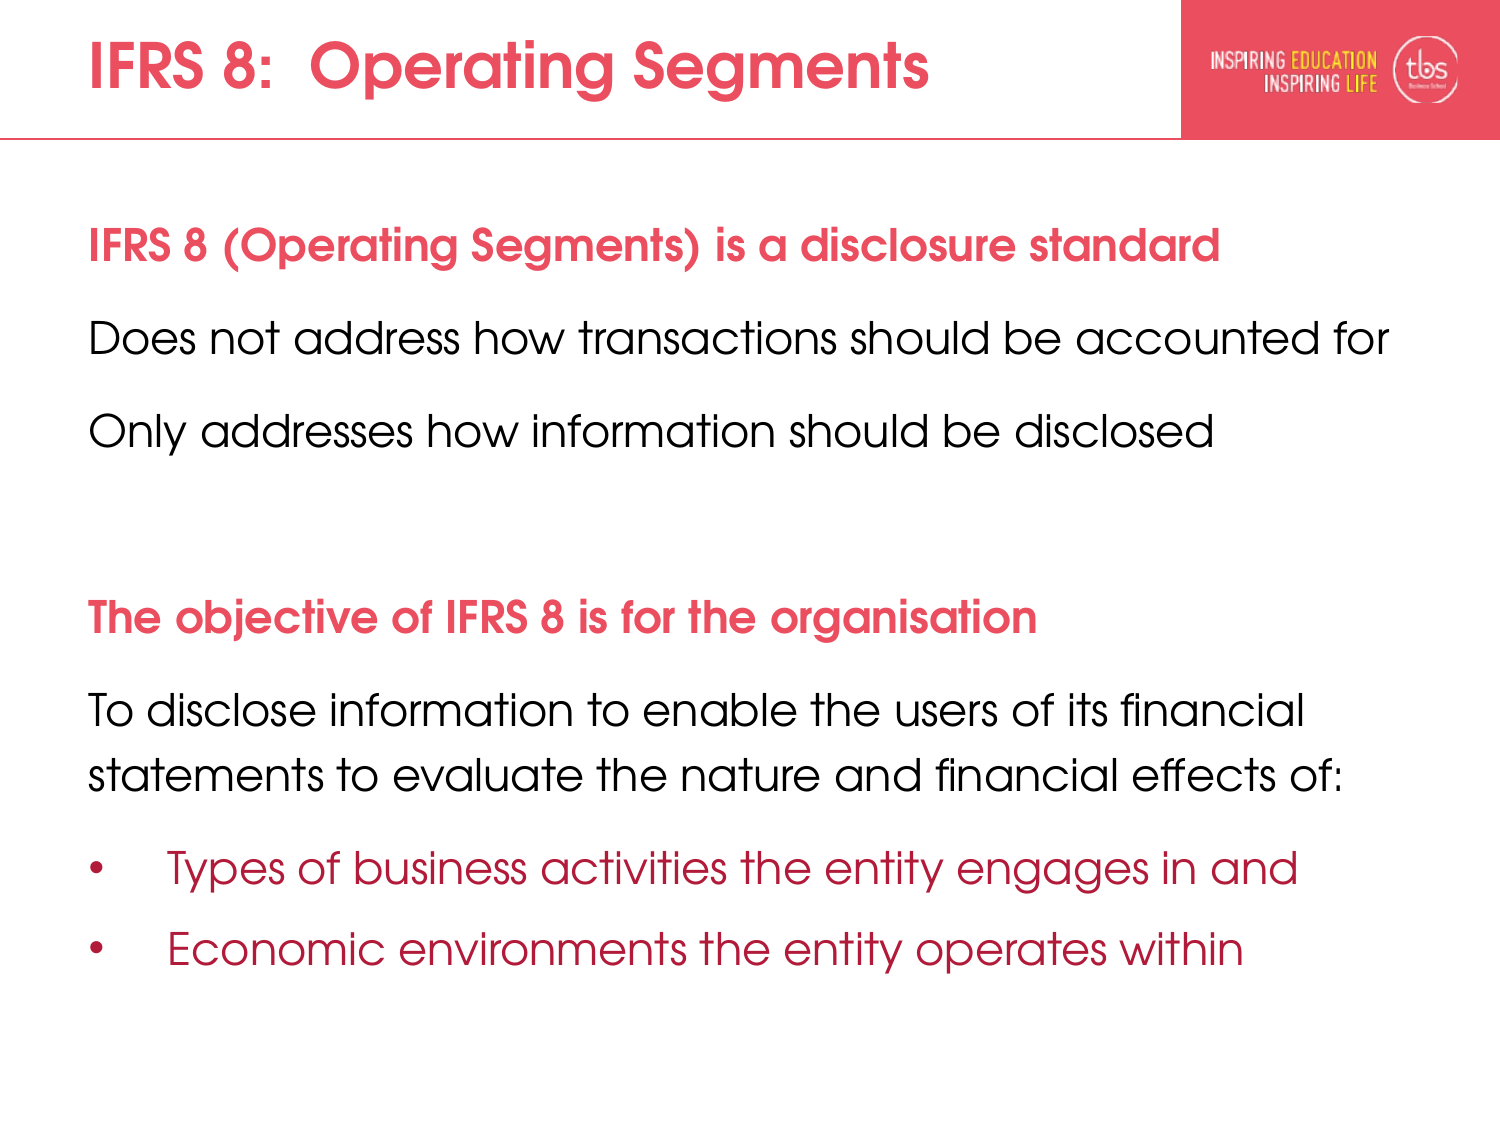

# IFRS 8:  Operating Segments
IFRS 8 (Operating Segments) is a disclosure standard
Does not address how transactions should be accounted for
Only addresses how information should be disclosed

The objective of IFRS 8 is for the organisation
To disclose information to enable the users of its financial statements to evaluate the nature and financial effects of:
Types of business activities the entity engages in and
Economic environments the entity operates within